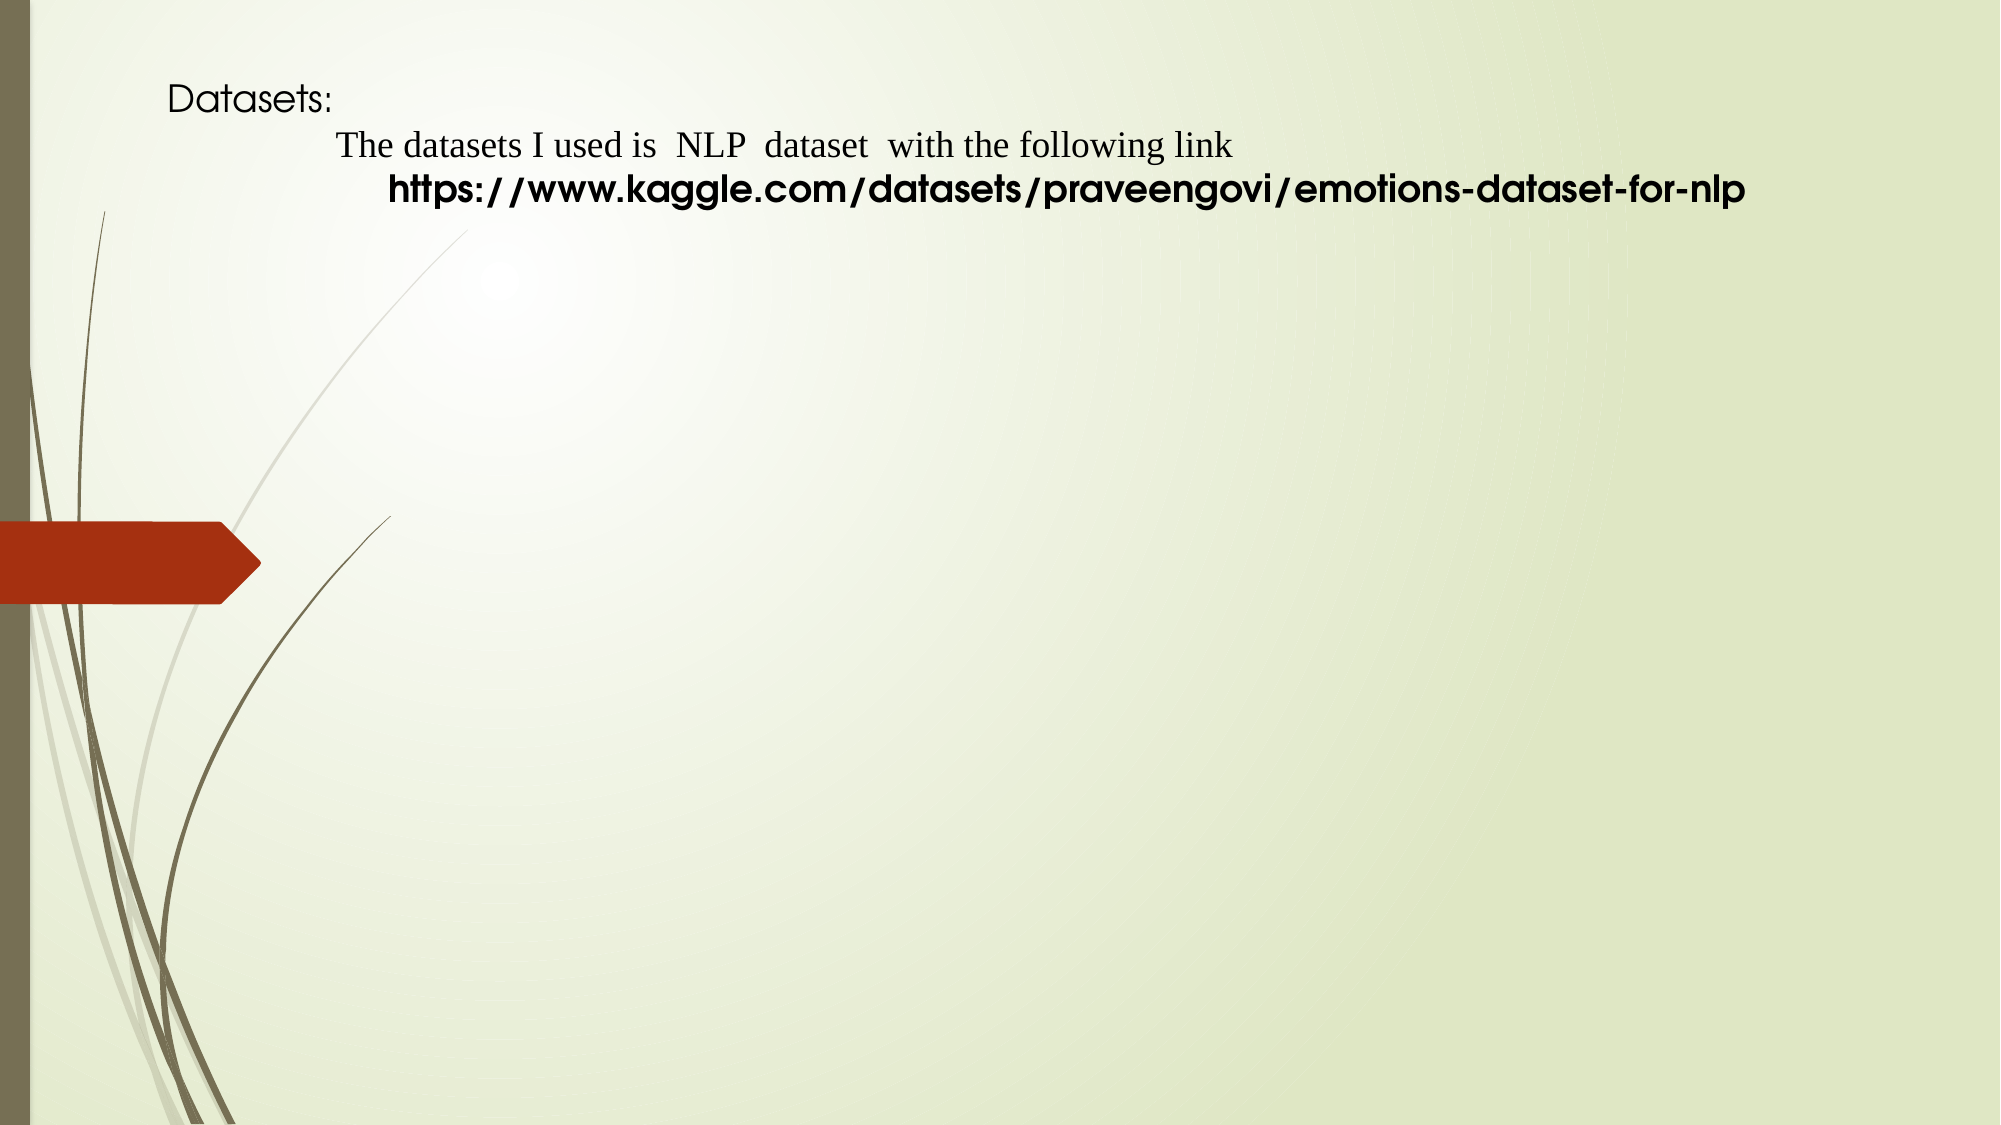

Datasets:
                The datasets I used is  NLP  dataset  with the following link
                     https://www.kaggle.com/datasets/praveengovi/emotions-dataset-for-nlp